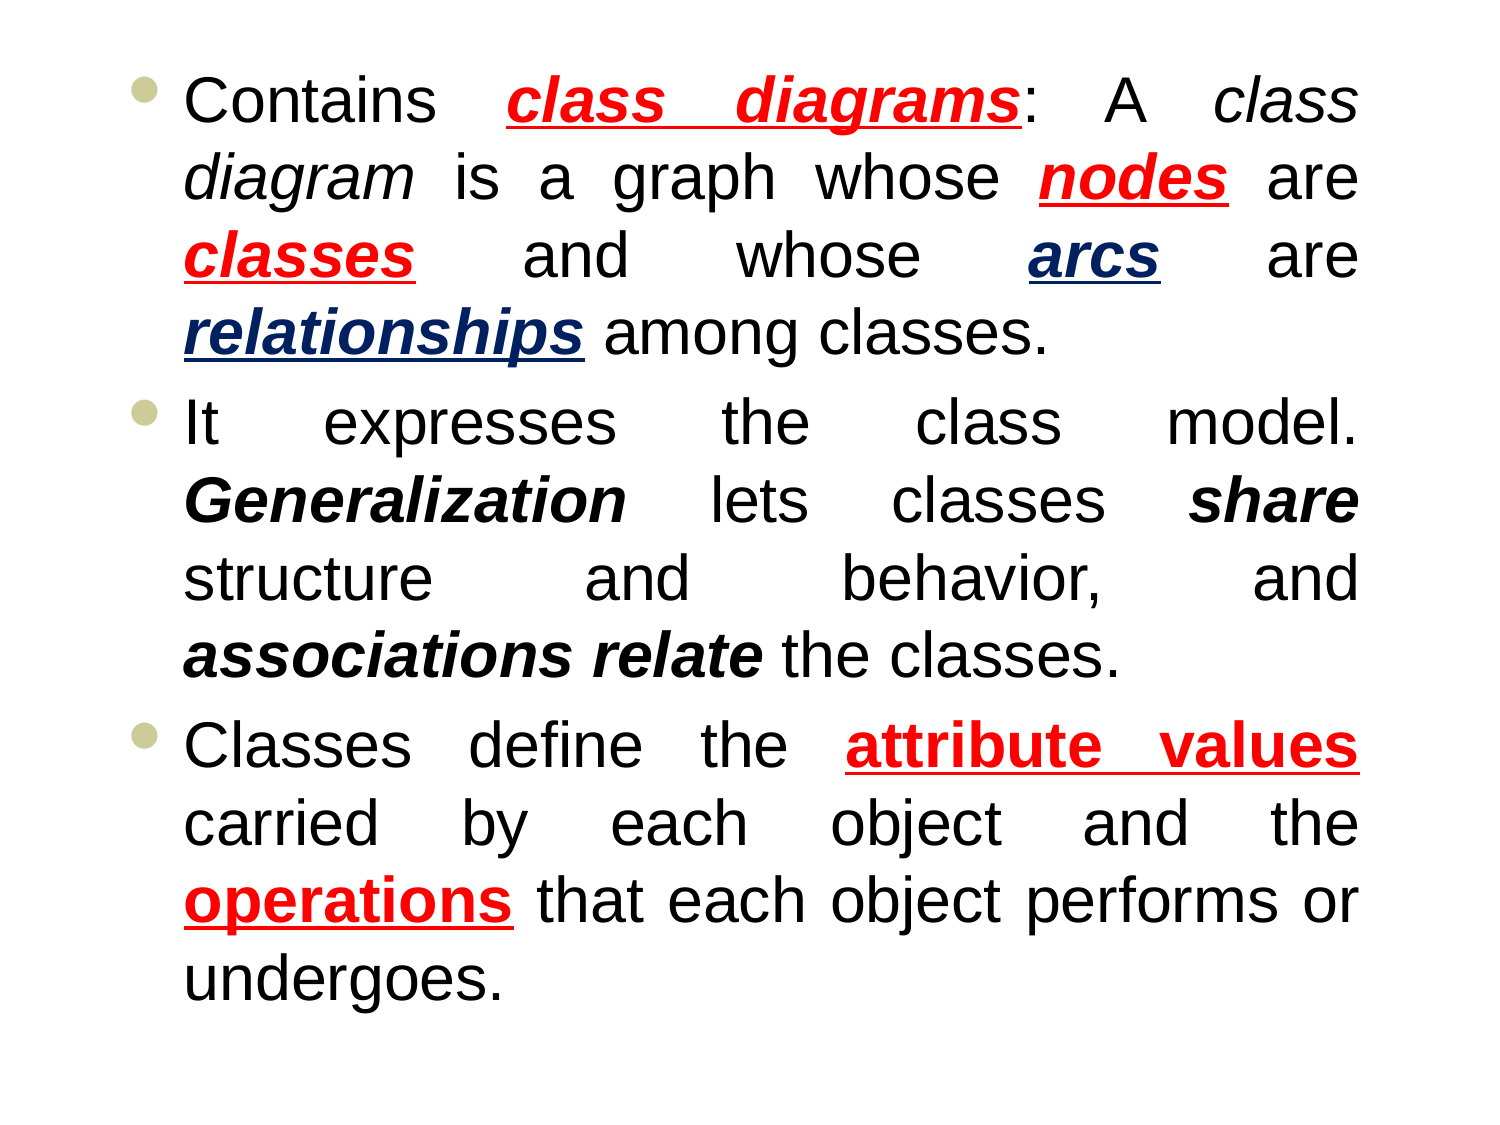

Contains class diagrams: A class diagram is a graph whose nodes are classes and whose arcs are relationships among classes.
It expresses the class model. Generalization lets classes share structure and behavior, and associations relate the classes.
Classes define the attribute values carried by each object and the operations that each object performs or undergoes.